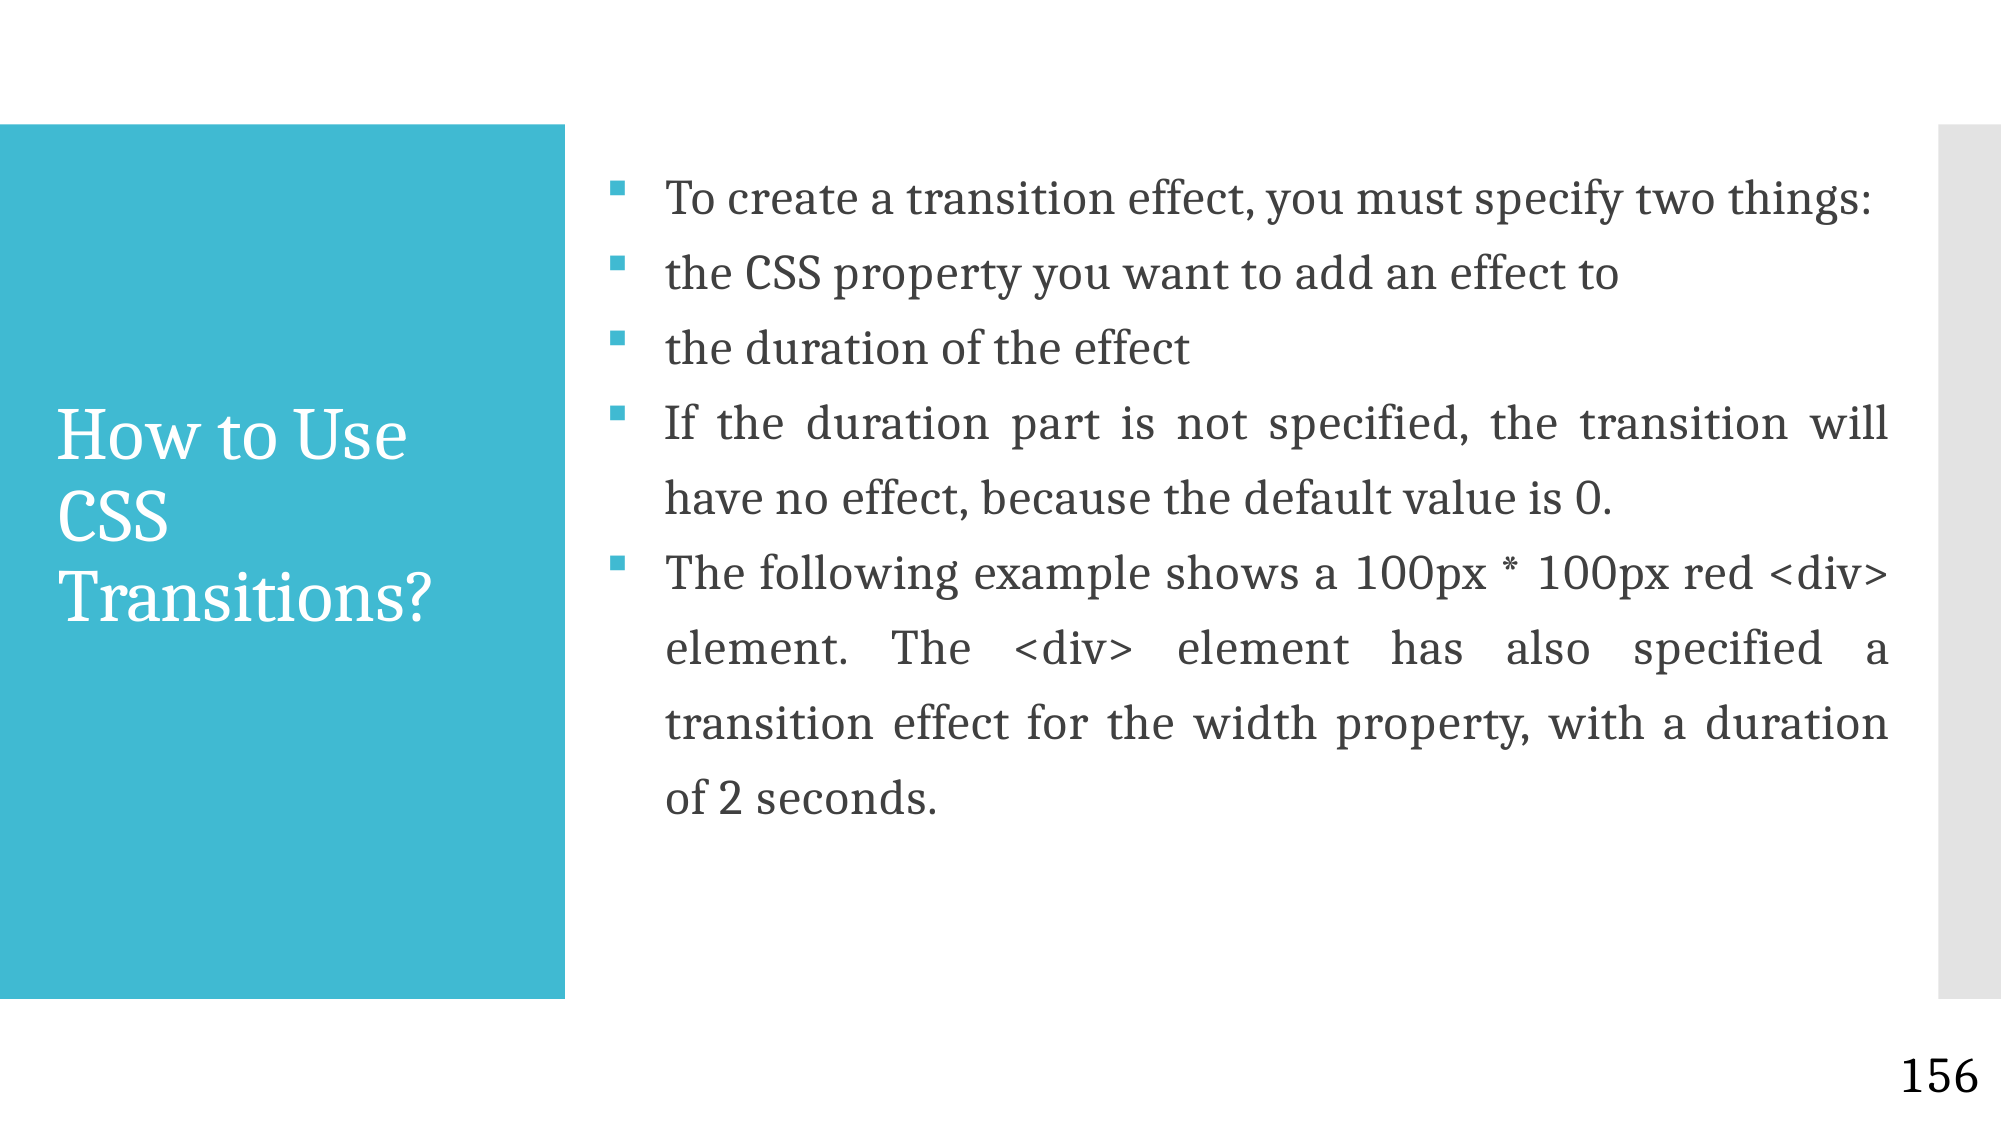

To create a transition effect, you must specify two things:
the CSS property you want to add an effect to
the duration of the effect
If the duration part is not specified, the transition will have no effect, because the default value is 0.
The following example shows a 100px * 100px red <div> element. The <div> element has also specified a transition effect for the width property, with a duration of 2 seconds.

# How to Use CSS Transitions?
156